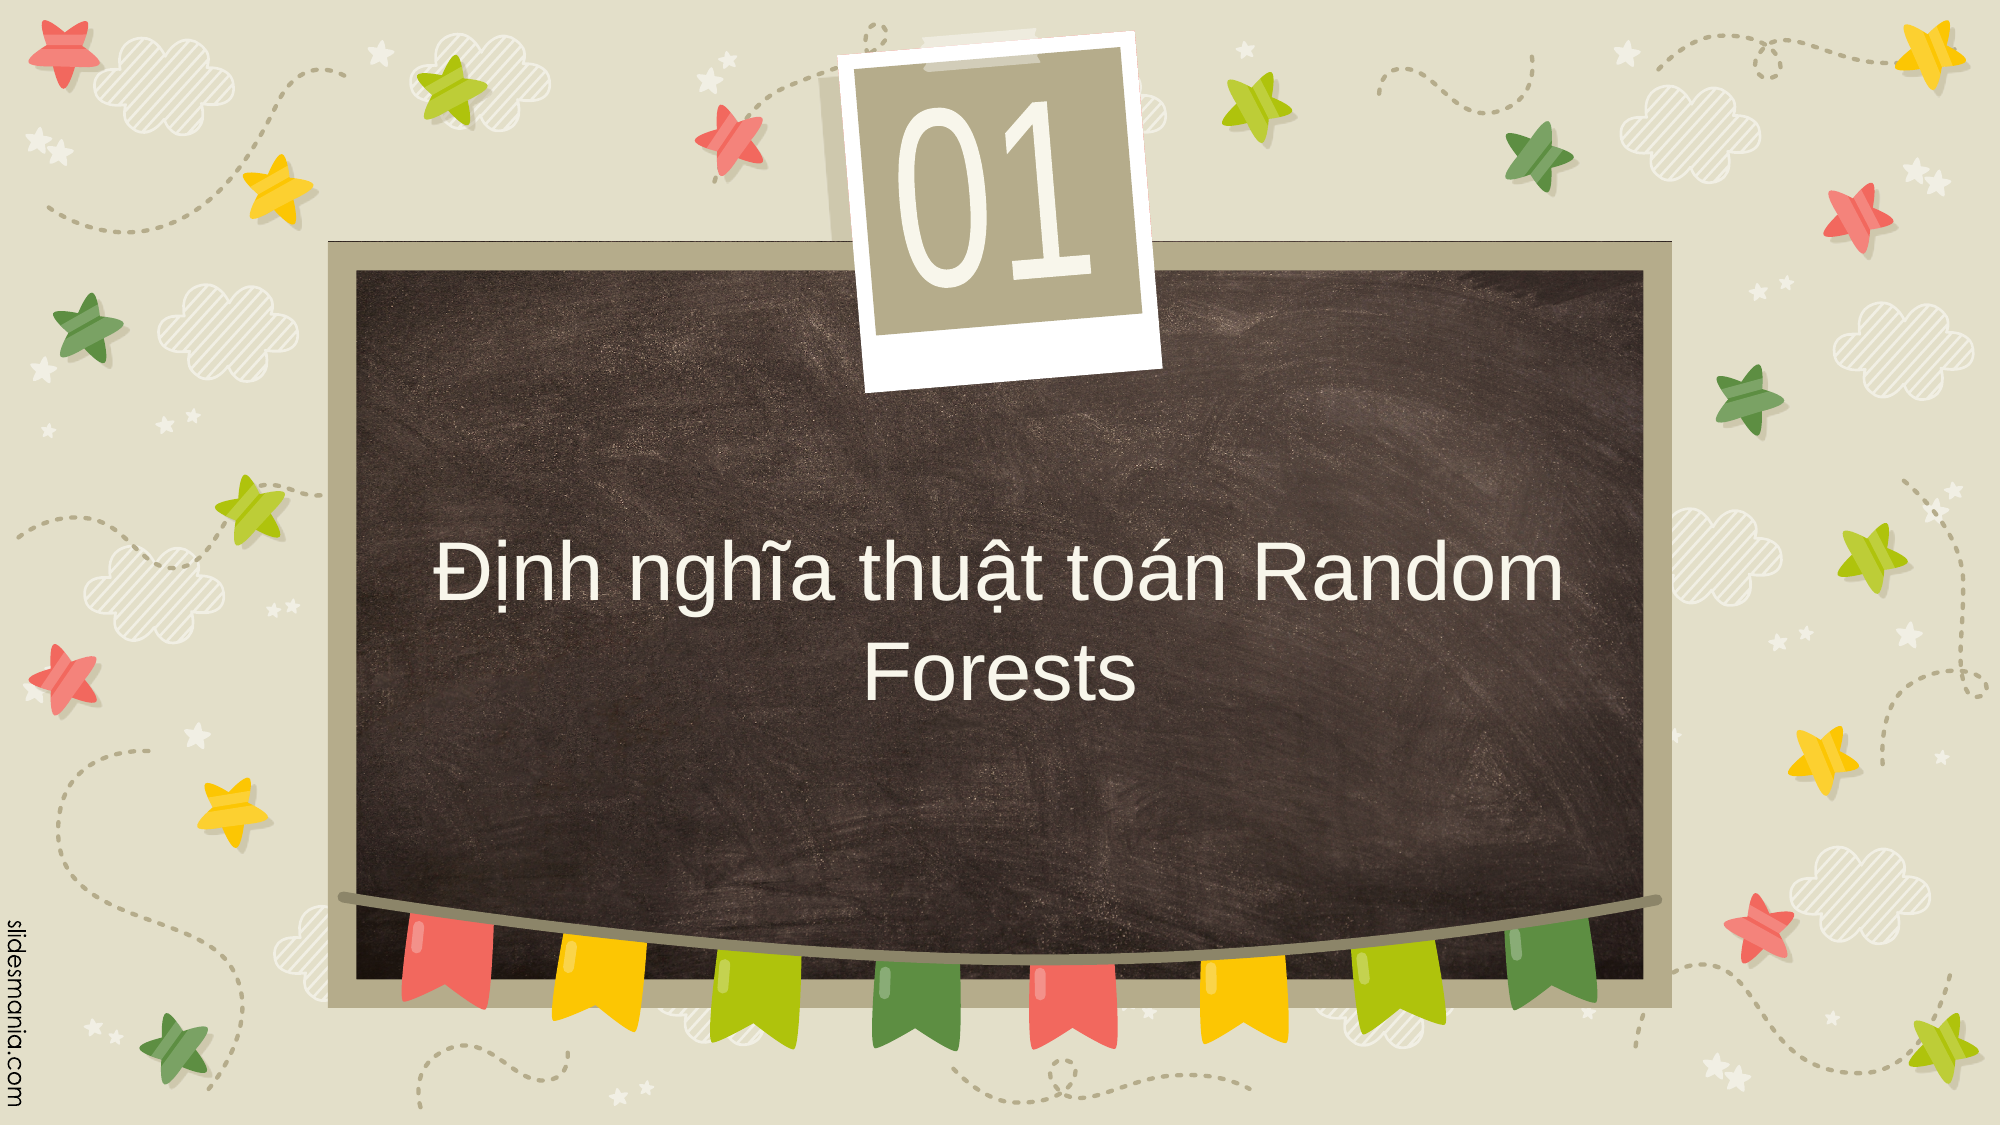

01
# Định nghĩa thuật toán Random Forests